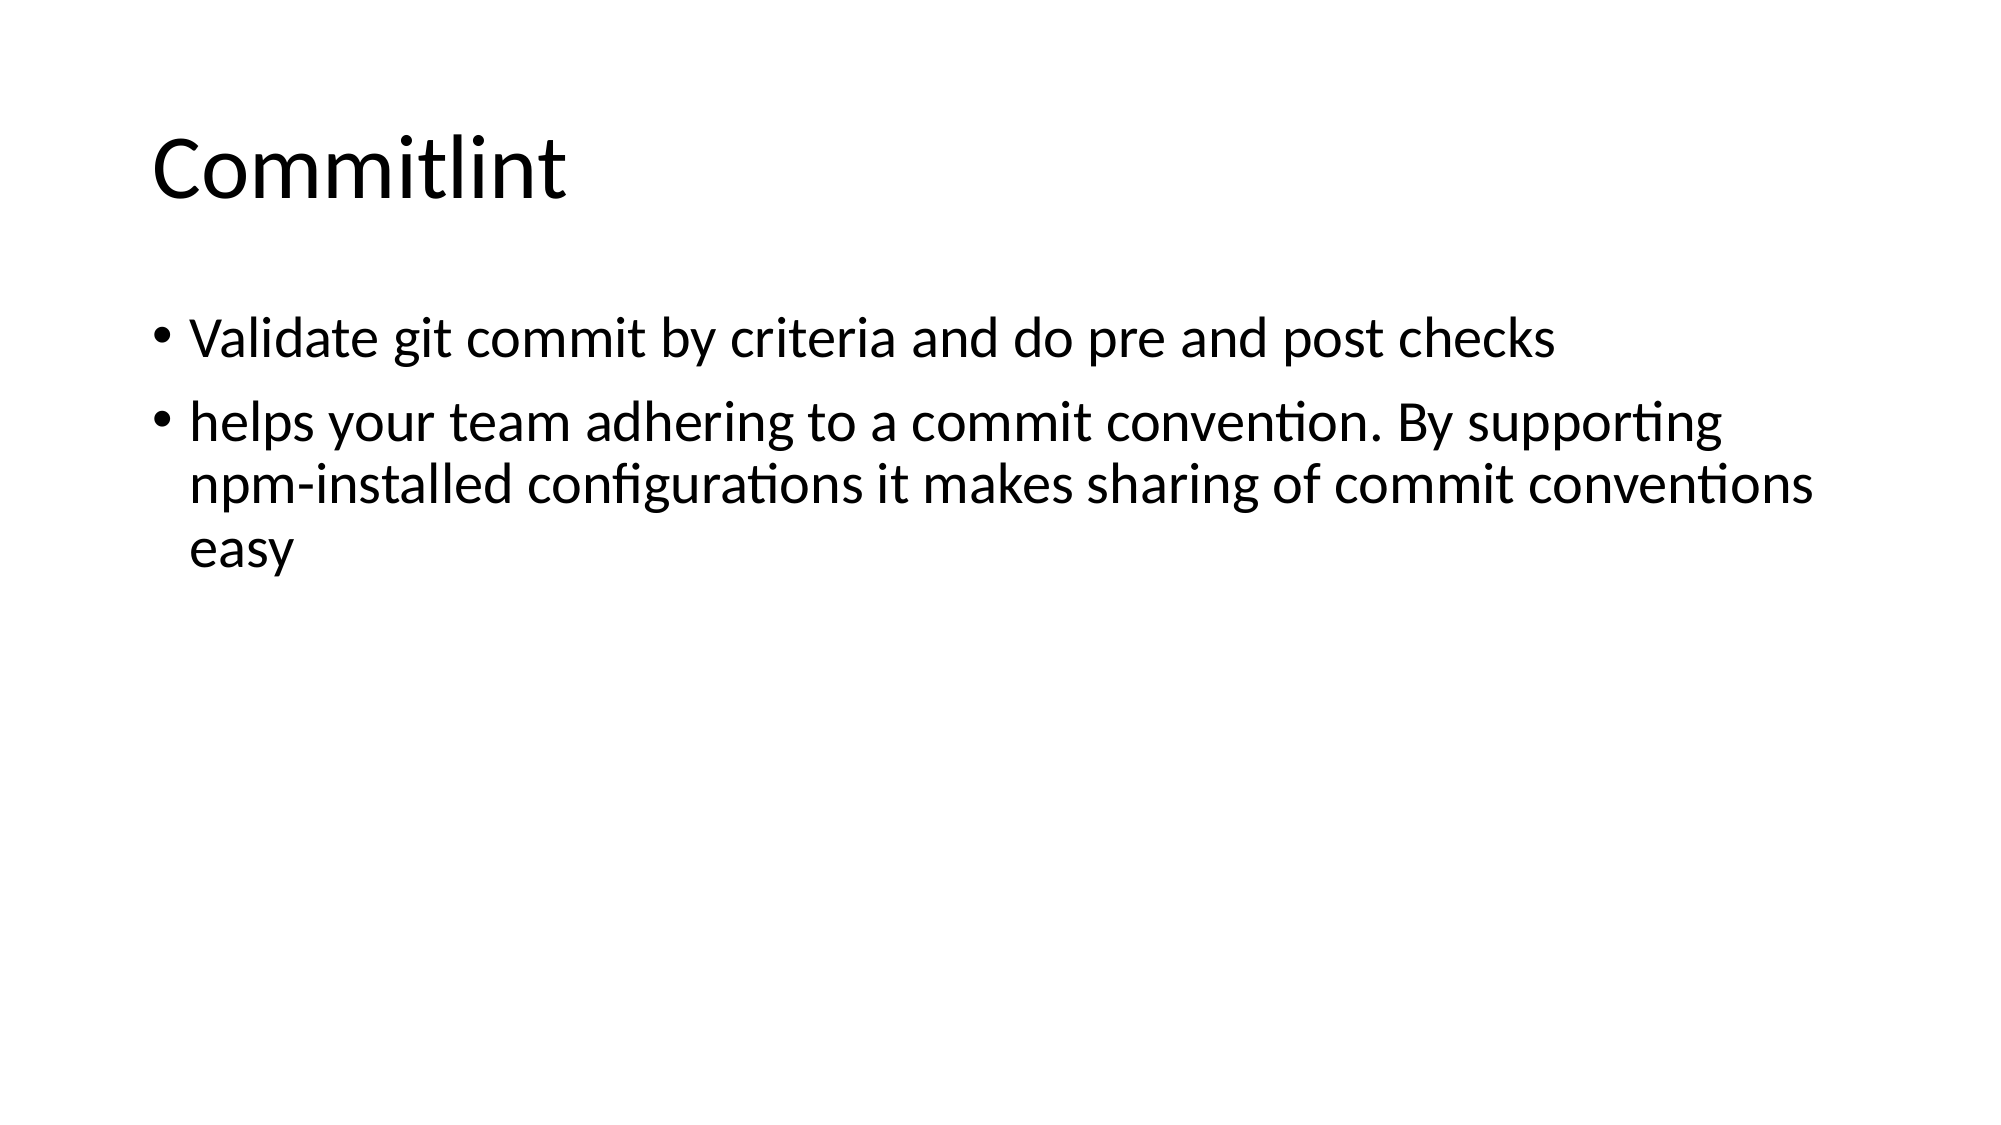

# Commitlint
Validate git commit by criteria and do pre and post checks
helps your team adhering to a commit convention. By supporting npm-installed configurations it makes sharing of commit conventions easy